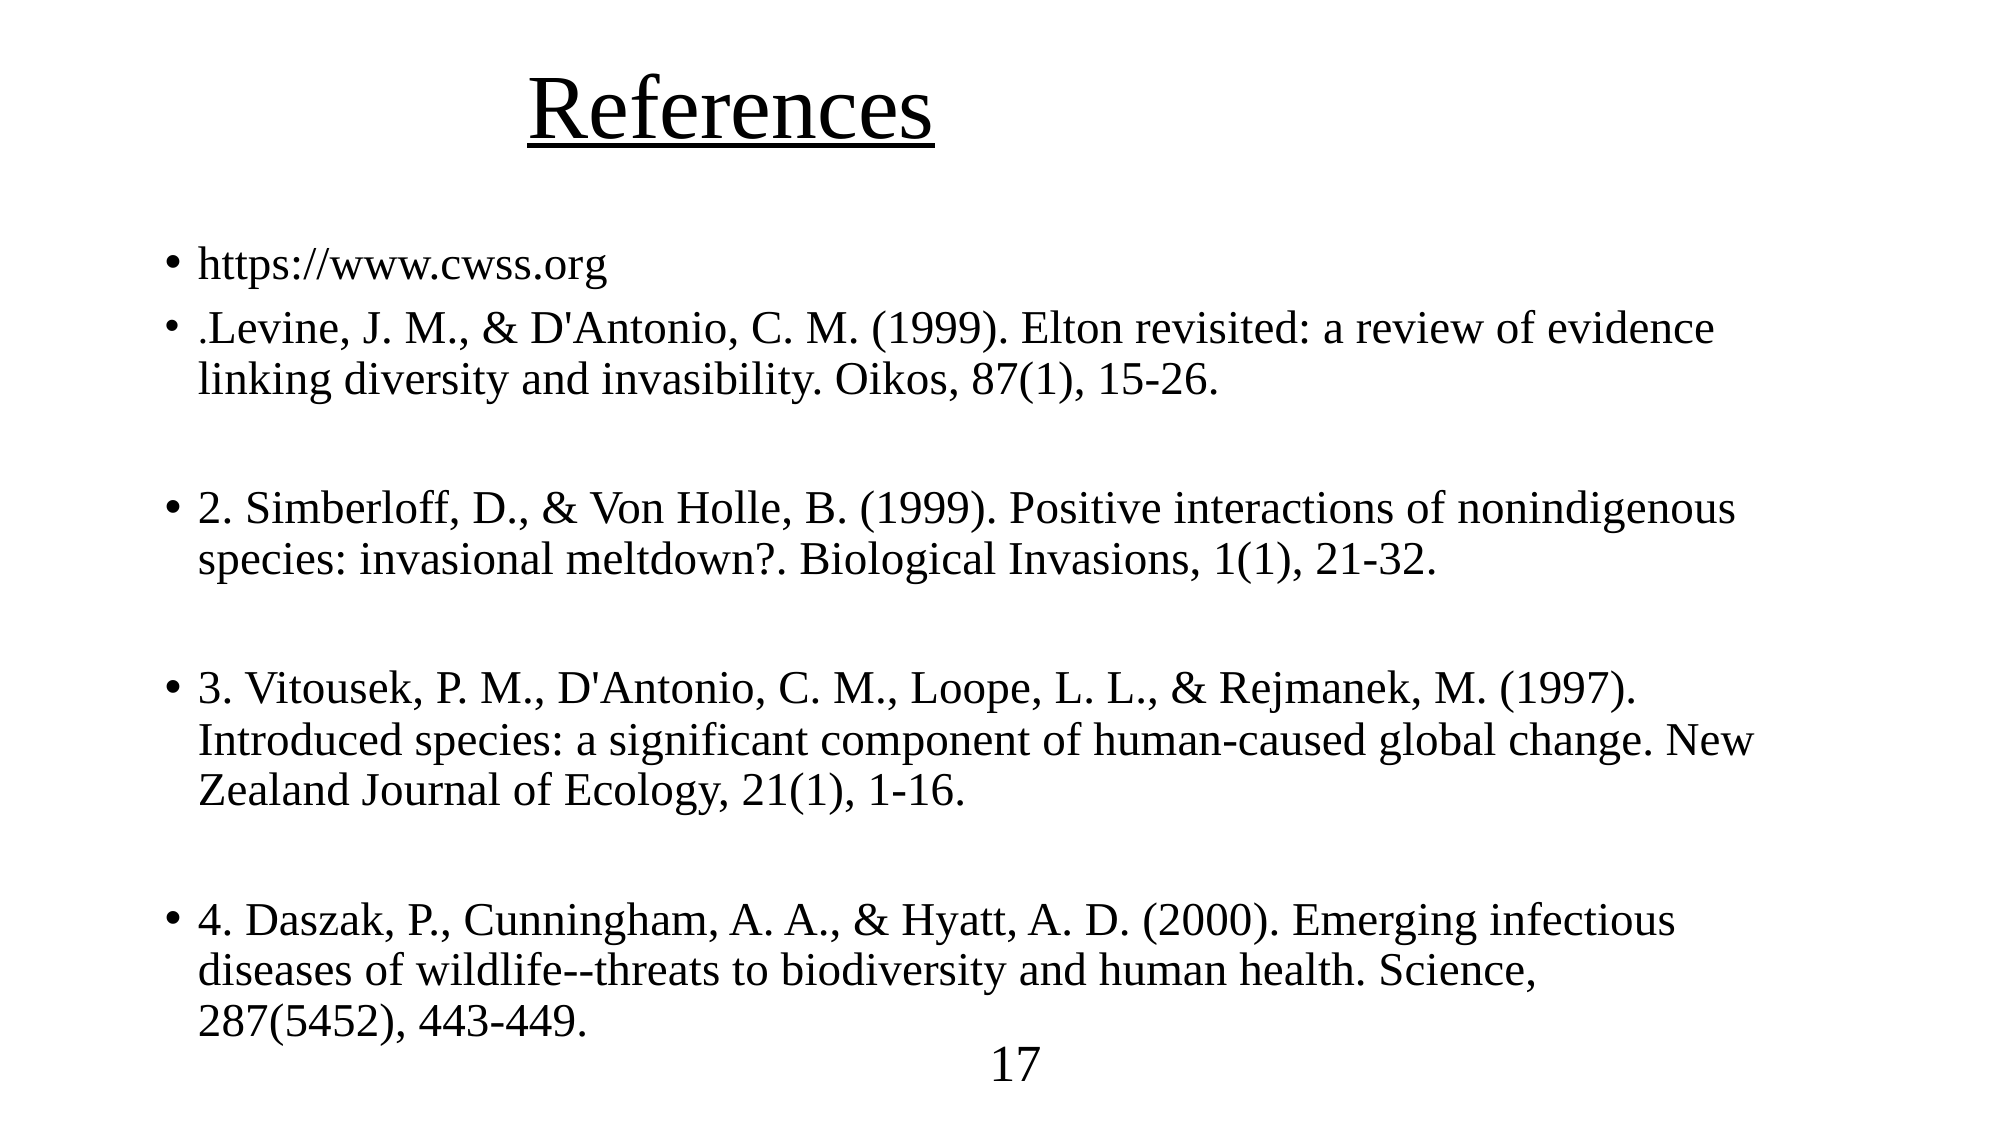

# References

https://www.cwss.org
.Levine, J. M., & D'Antonio, C. M. (1999). Elton revisited: a review of evidence linking diversity and invasibility. Oikos, 87(1), 15-26.

2. Simberloff, D., & Von Holle, B. (1999). Positive interactions of nonindigenous species: invasional meltdown?. Biological Invasions, 1(1), 21-32.

3. Vitousek, P. M., D'Antonio, C. M., Loope, L. L., & Rejmanek, M. (1997). Introduced species: a significant component of human-caused global change. New Zealand Journal of Ecology, 21(1), 1-16.

4. Daszak, P., Cunningham, A. A., & Hyatt, A. D. (2000). Emerging infectious diseases of wildlife--threats to biodiversity and human health. Science, 287(5452), 443-449.
17